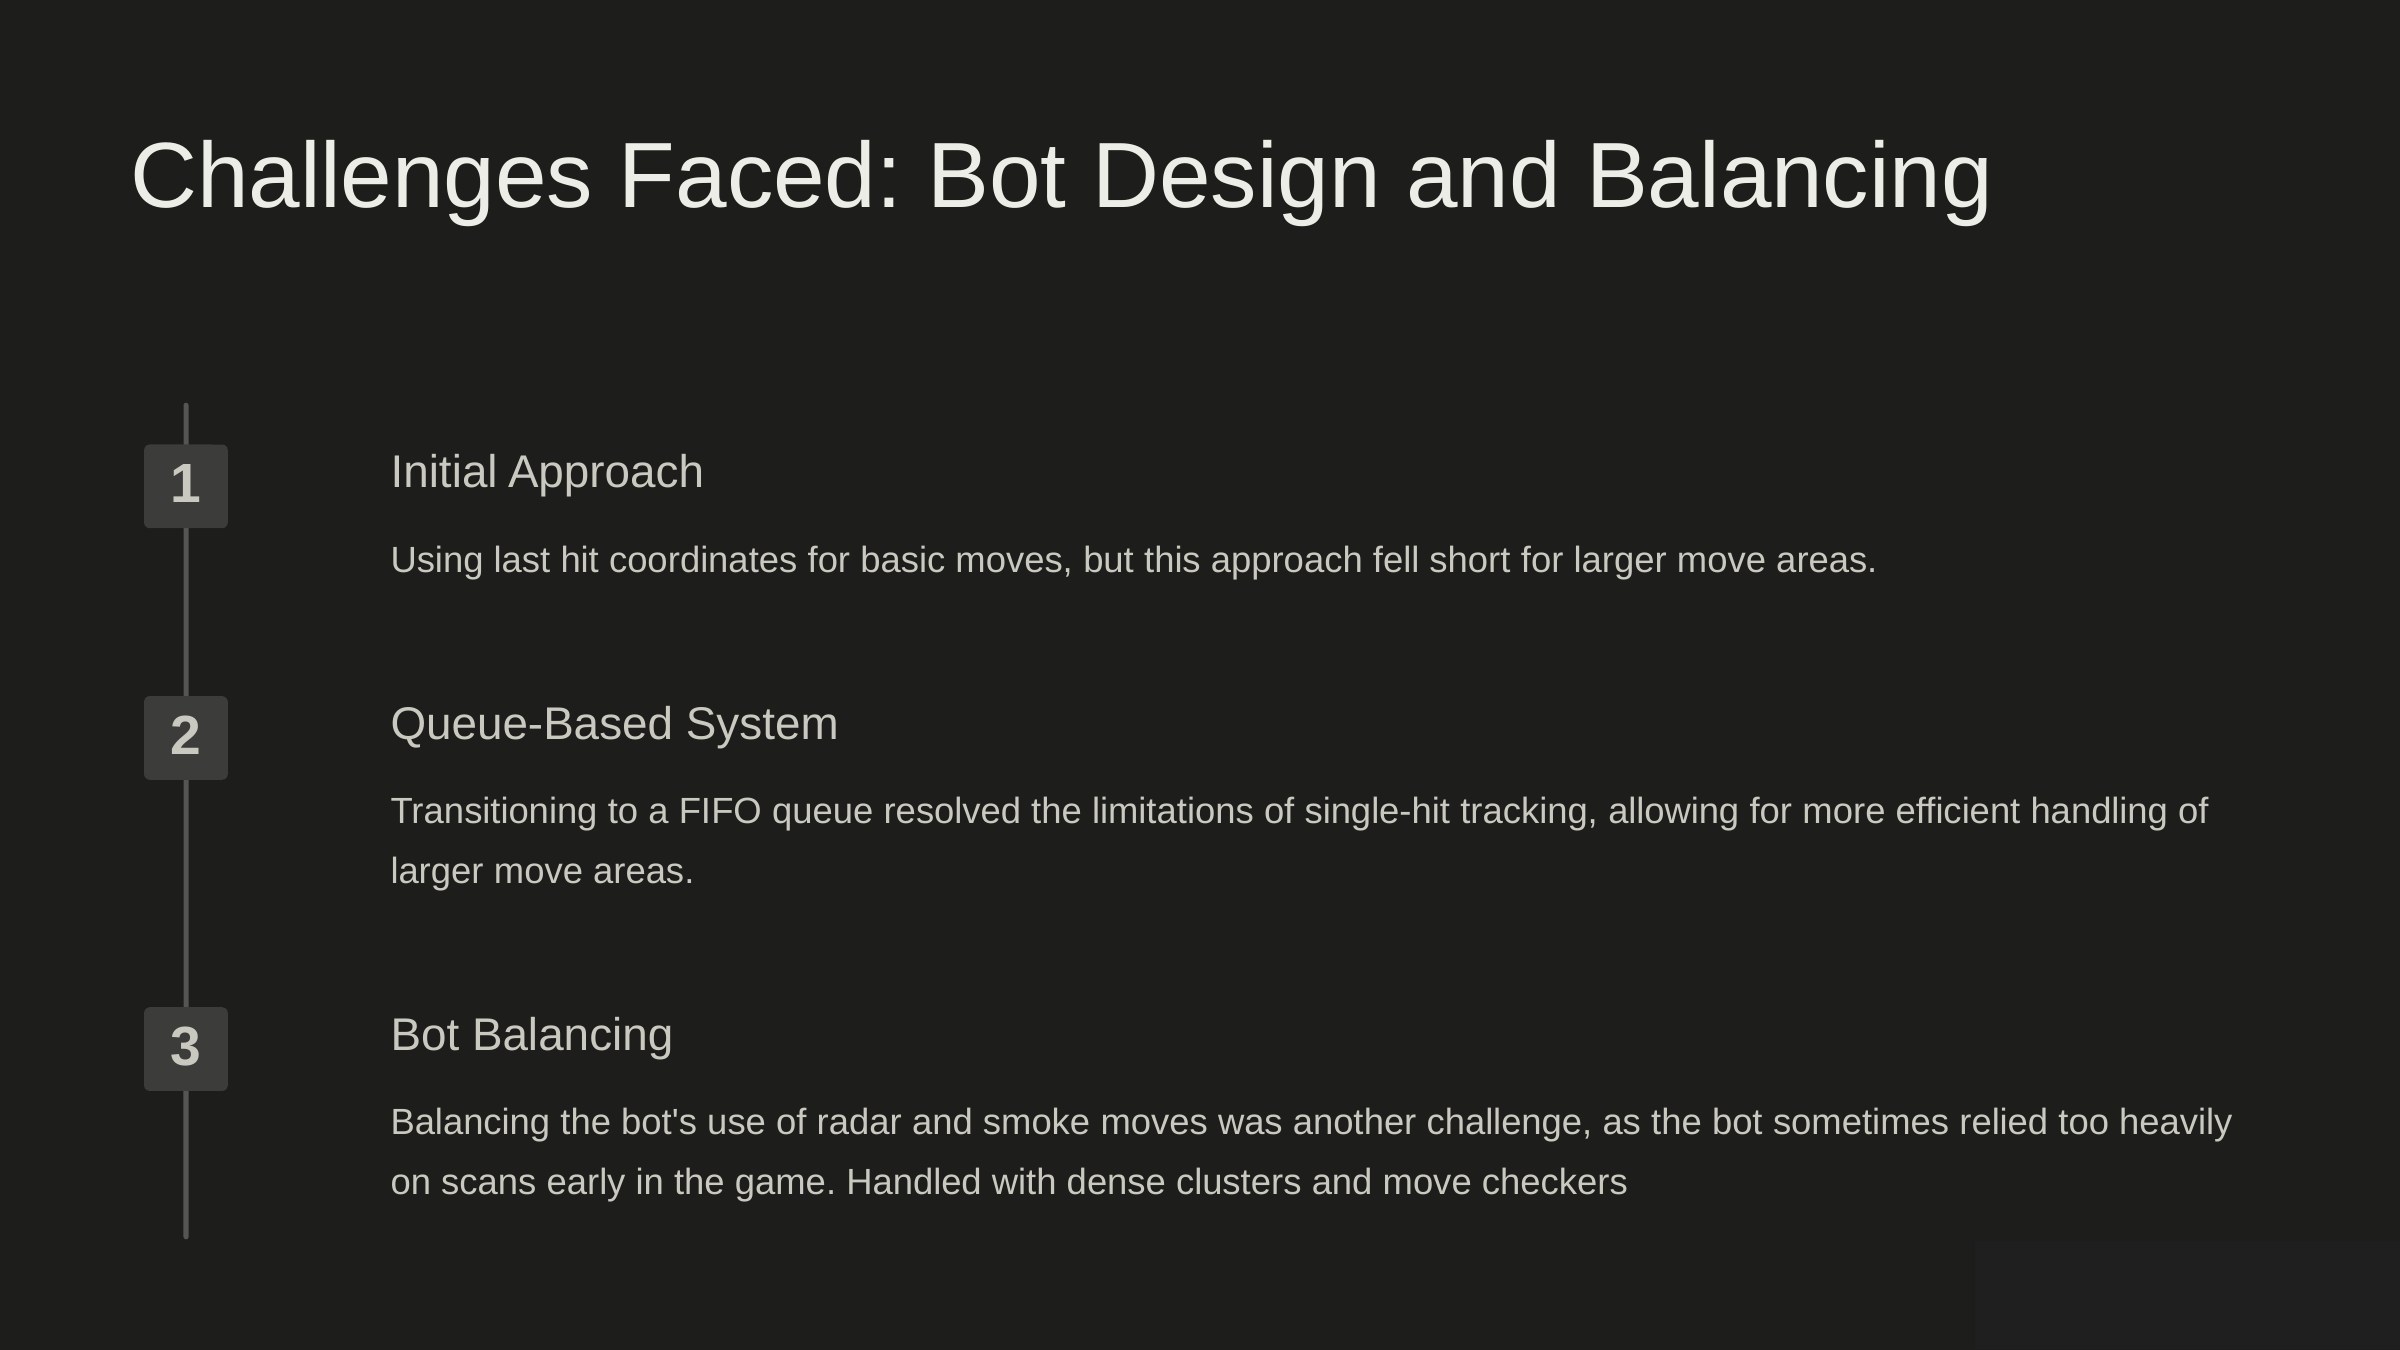

Challenges Faced: Bot Design and Balancing

Initial Approach

1
Using last hit coordinates for basic moves, but this approach fell short for larger move areas.
Queue-Based System

2
Transitioning to a FIFO queue resolved the limitations of single-hit tracking, allowing for more efficient handling of larger move areas.
Bot Balancing

3
Balancing the bot's use of radar and smoke moves was another challenge, as the bot sometimes relied too heavily on scans early in the game. Handled with dense clusters and move checkers